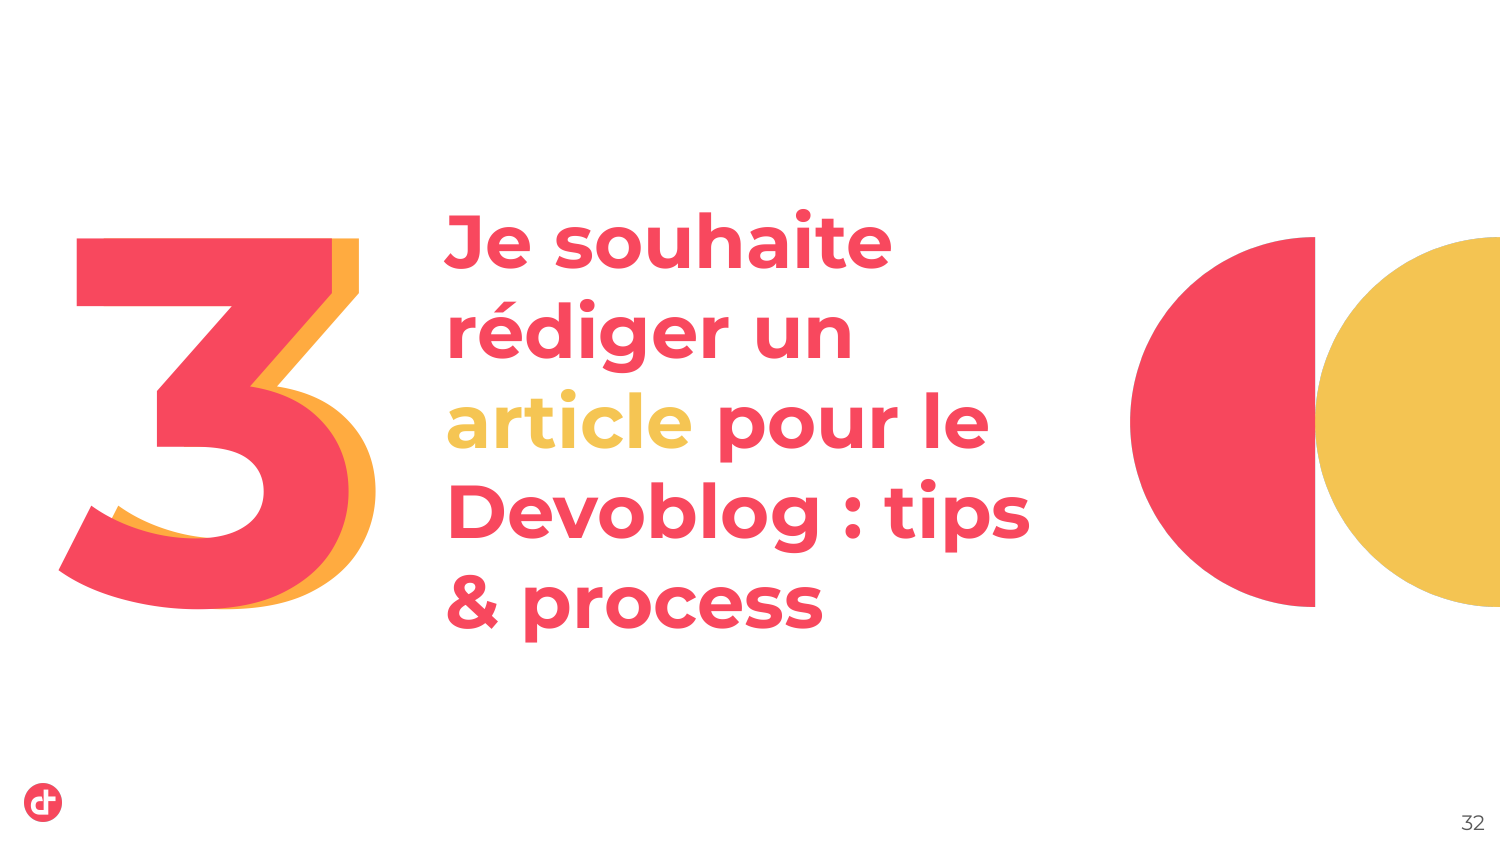

3
# 3
Je souhaite rédiger un article pour le Devoblog : tips
& process
32